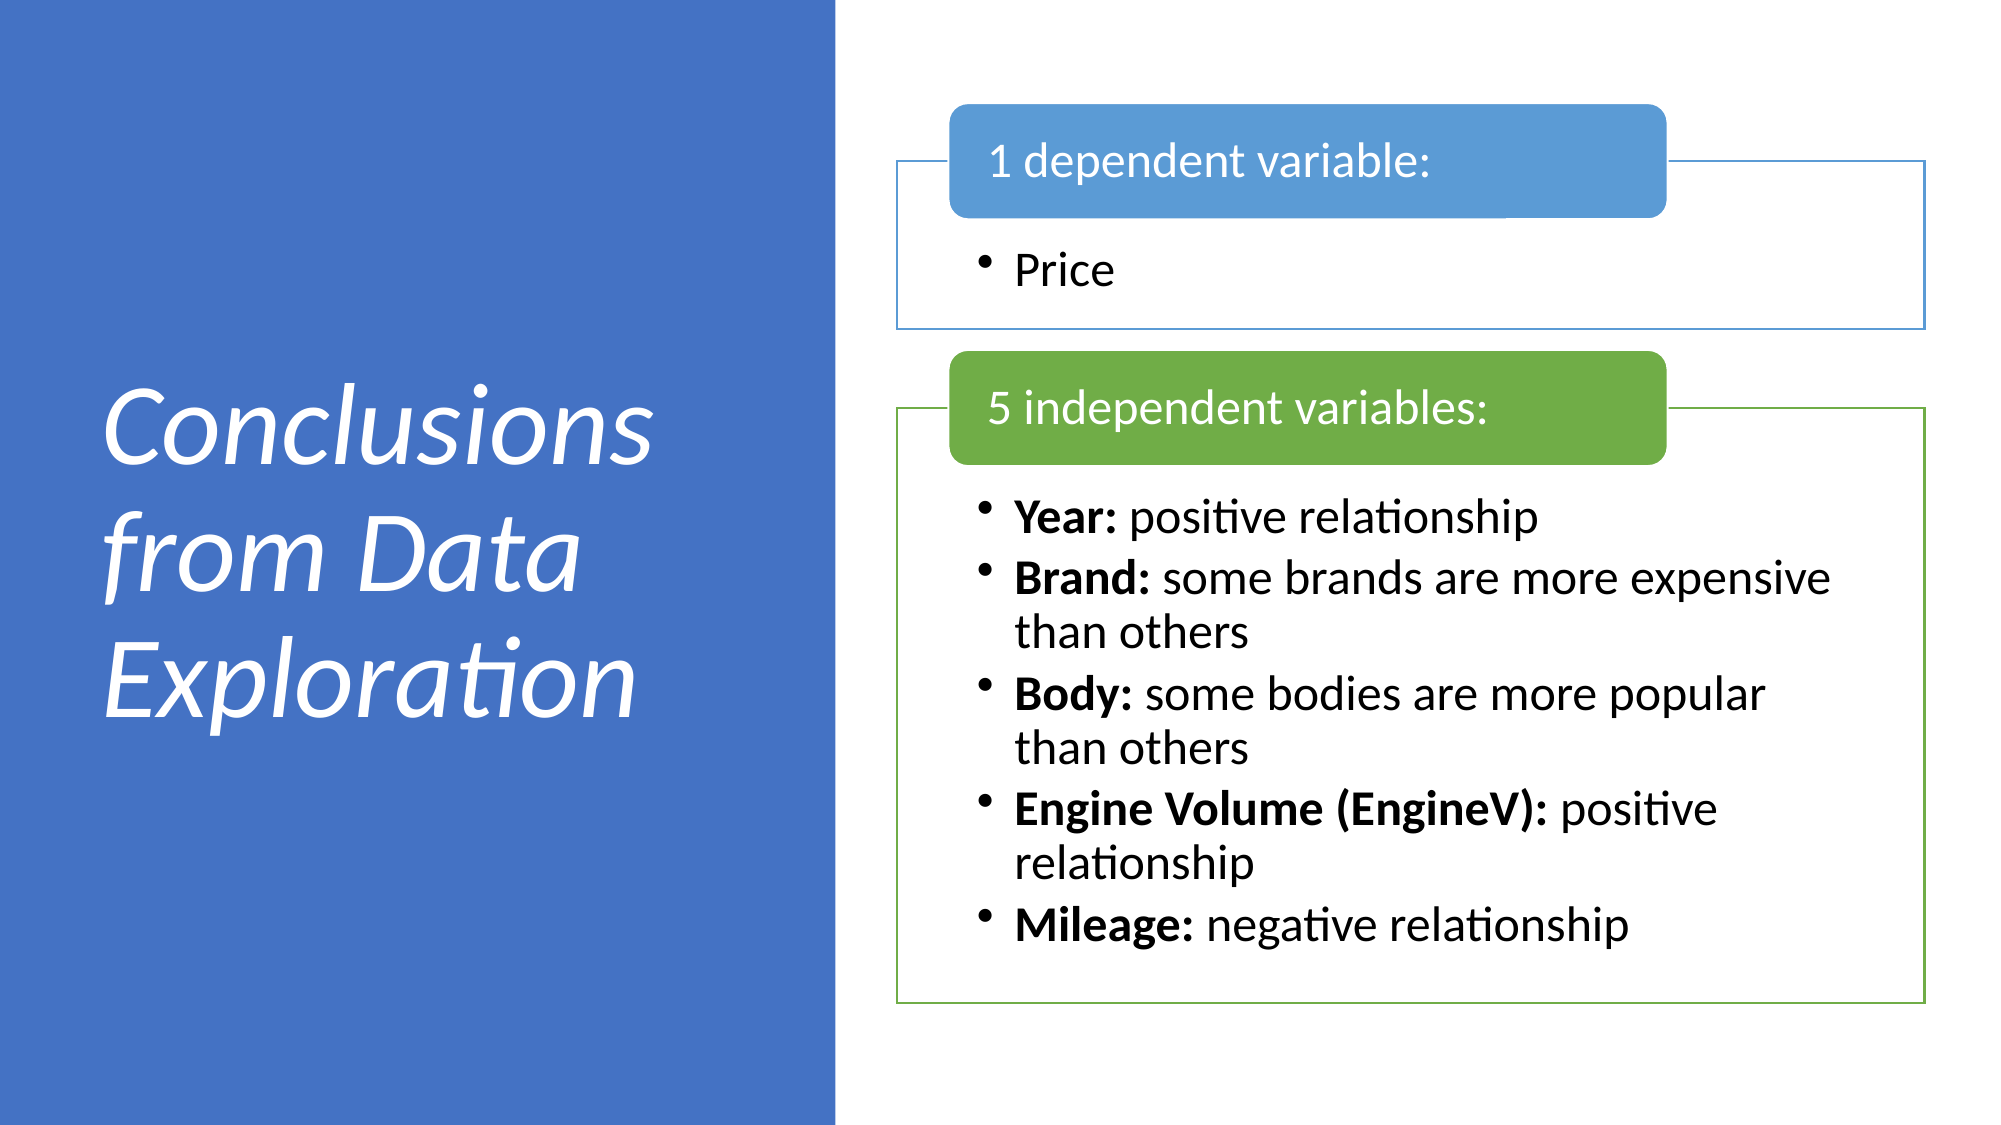

# Conclusions from Data Exploration
Price
1 dependent variable:
Year: positive relationship
Brand: some brands are more expensive than others
Body: some bodies are more popular than others
Engine Volume (EngineV): positive relationship
Mileage: negative relationship
5 independent variables: